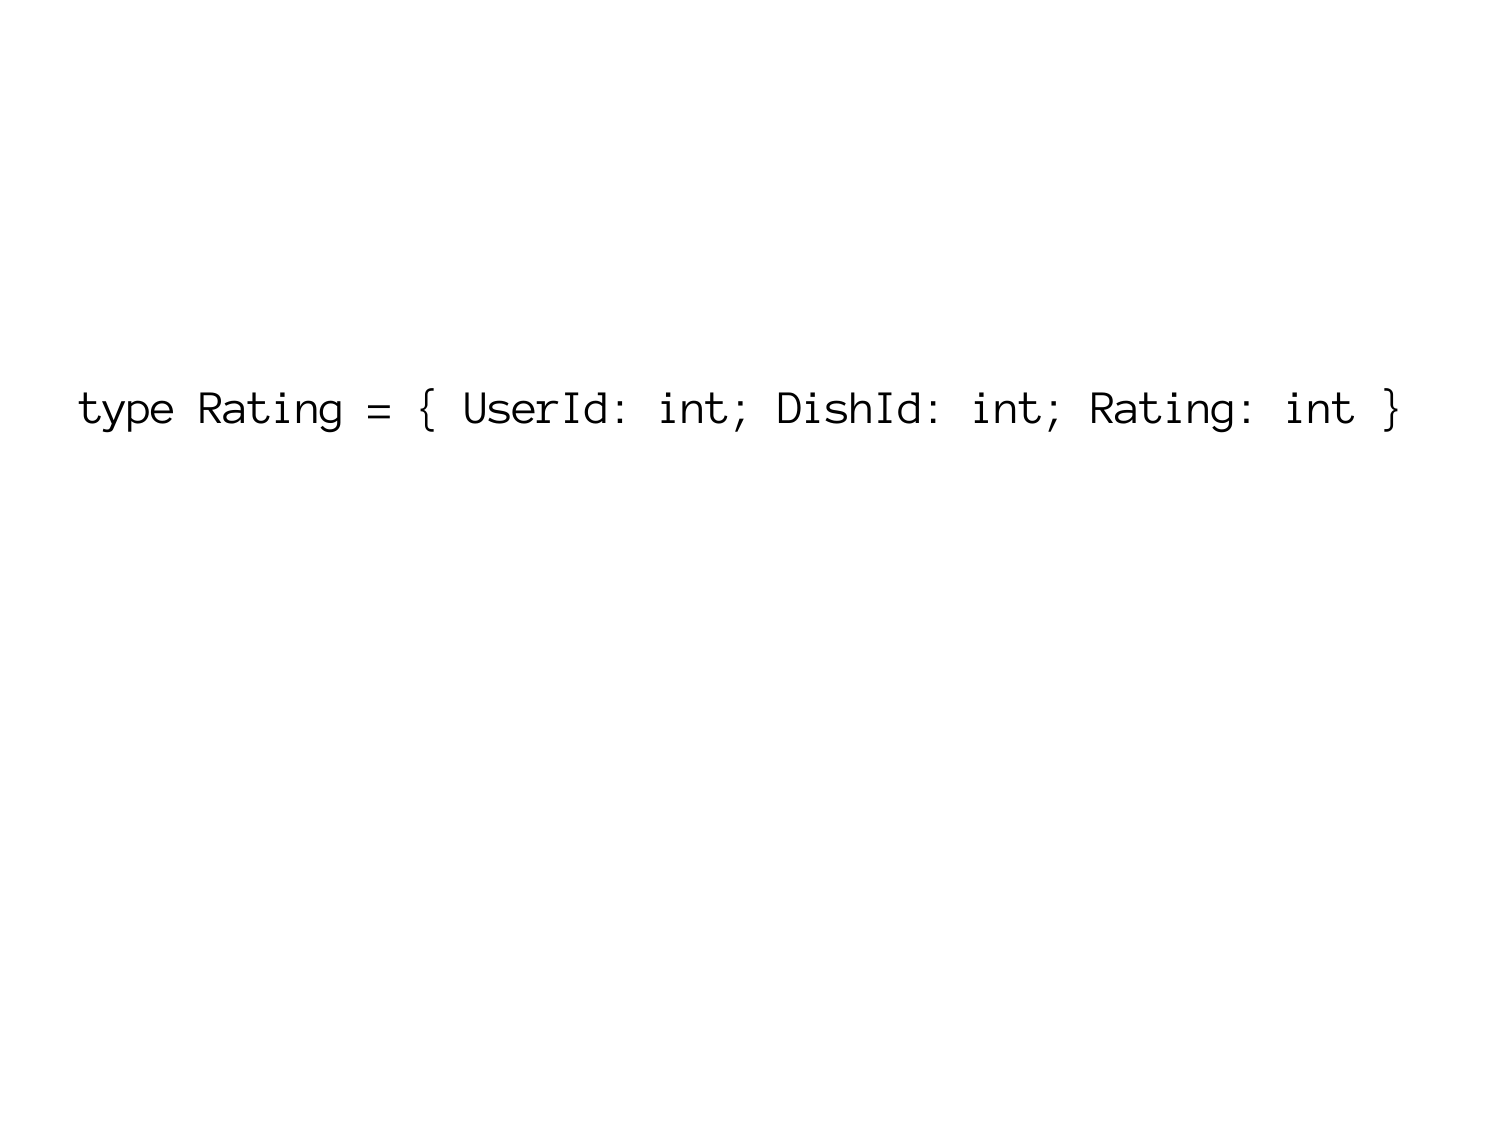

# type Rating = { UserId: int; DishId: int; Rating: int }